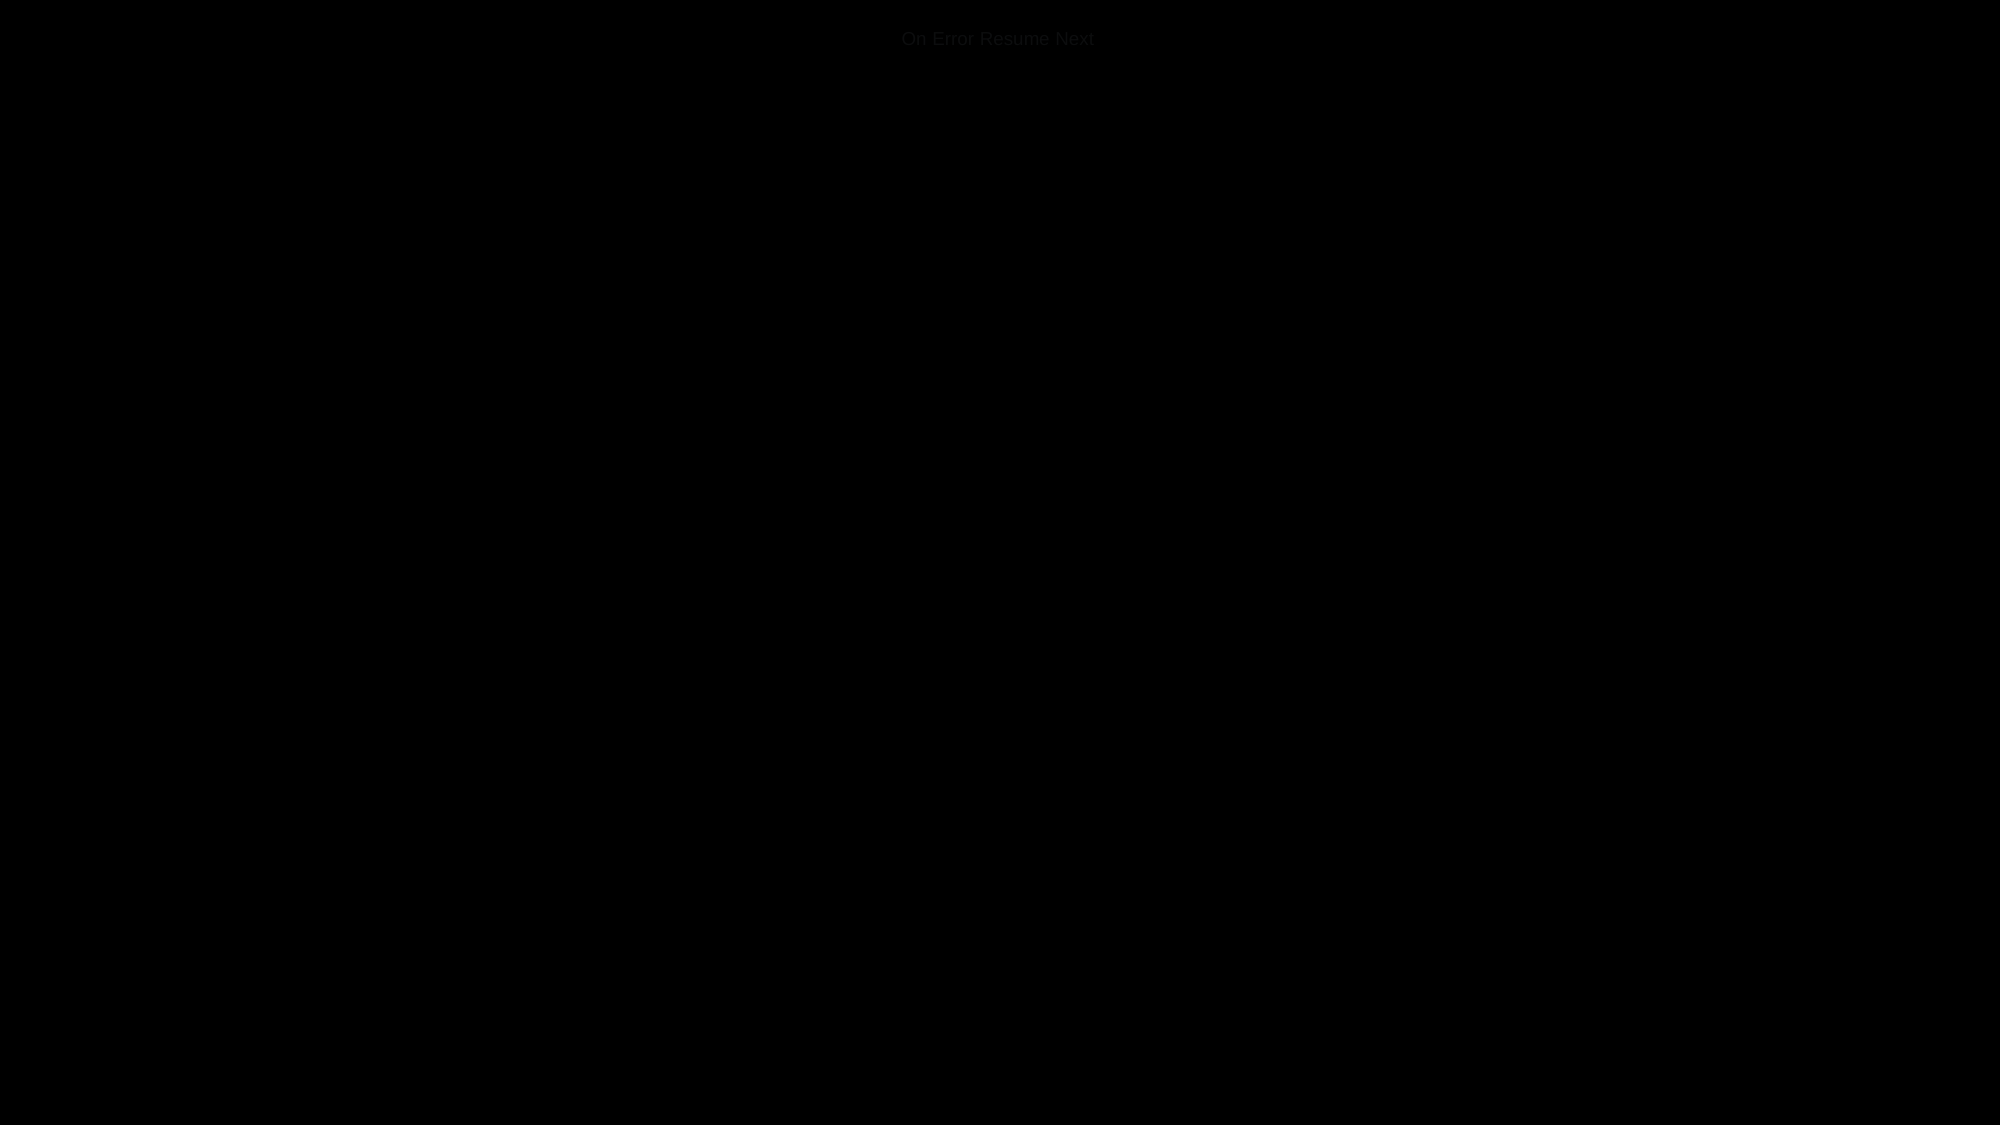

On Error Resume Next

App shortcuts

>_

__________________

____________

Everyone:Task Manager
Administrators:Shell
Everyone:Notepad
Everyone:Presentator

X
_
Shell
Welcome to OrangePath Shell!
Type ‘help’ and press <Enter> to see available commands
TextBox

_
X
Settings

Debug mode
Enable
Color scheme
Change
Autosave interval: 11 mins
+1
-1
Desktop background
Change
Autologin active
Disable
No password set
Set
Add user account
Delete this user
Save settings now
Recovery mode

X

_
Calculator
0
+
0
7
+
8
9
-
4
5
6
1
2
3
*
0
,
/
=
Clear
Reset

____________  ___

User
Administrators:Files
Everyone:Calculator

50?
Everyone:Guess the number

:)

?
Administrators:Settings
Everyone:Pixel Paint
Everyone:Test application
Everyone:Words